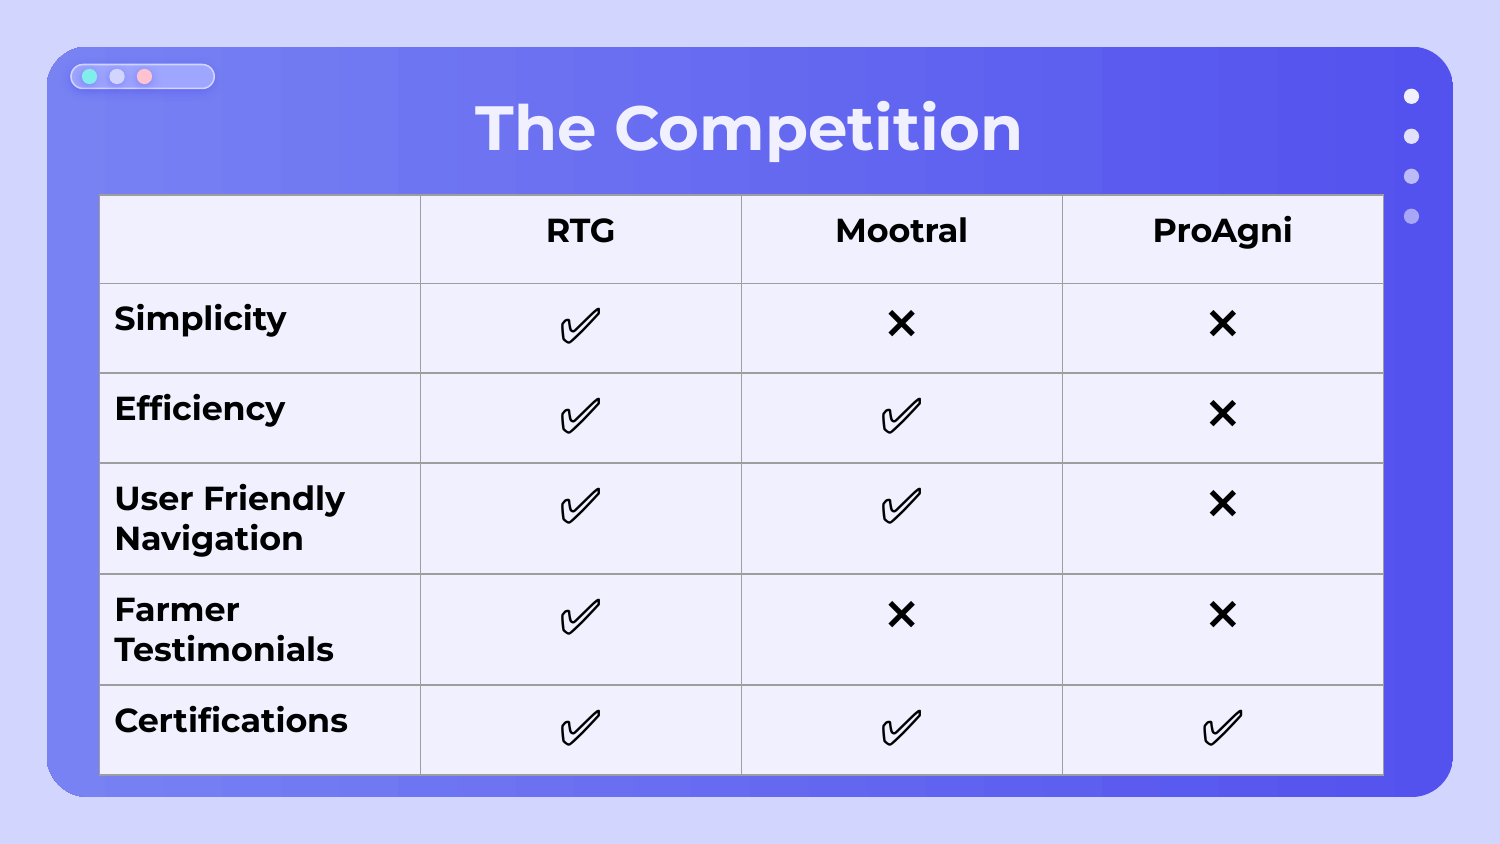

# The Competition
|  | RTG | Mootral | ProAgni |
| --- | --- | --- | --- |
| Simplicity | ✅ | ❌ | ❌ |
| Efficiency | ✅ | ✅ | ❌ |
| User Friendly Navigation | ✅ | ✅ | ❌ |
| Farmer Testimonials | ✅ | ❌ | ❌ |
| Certifications | ✅ | ✅ | ✅ |